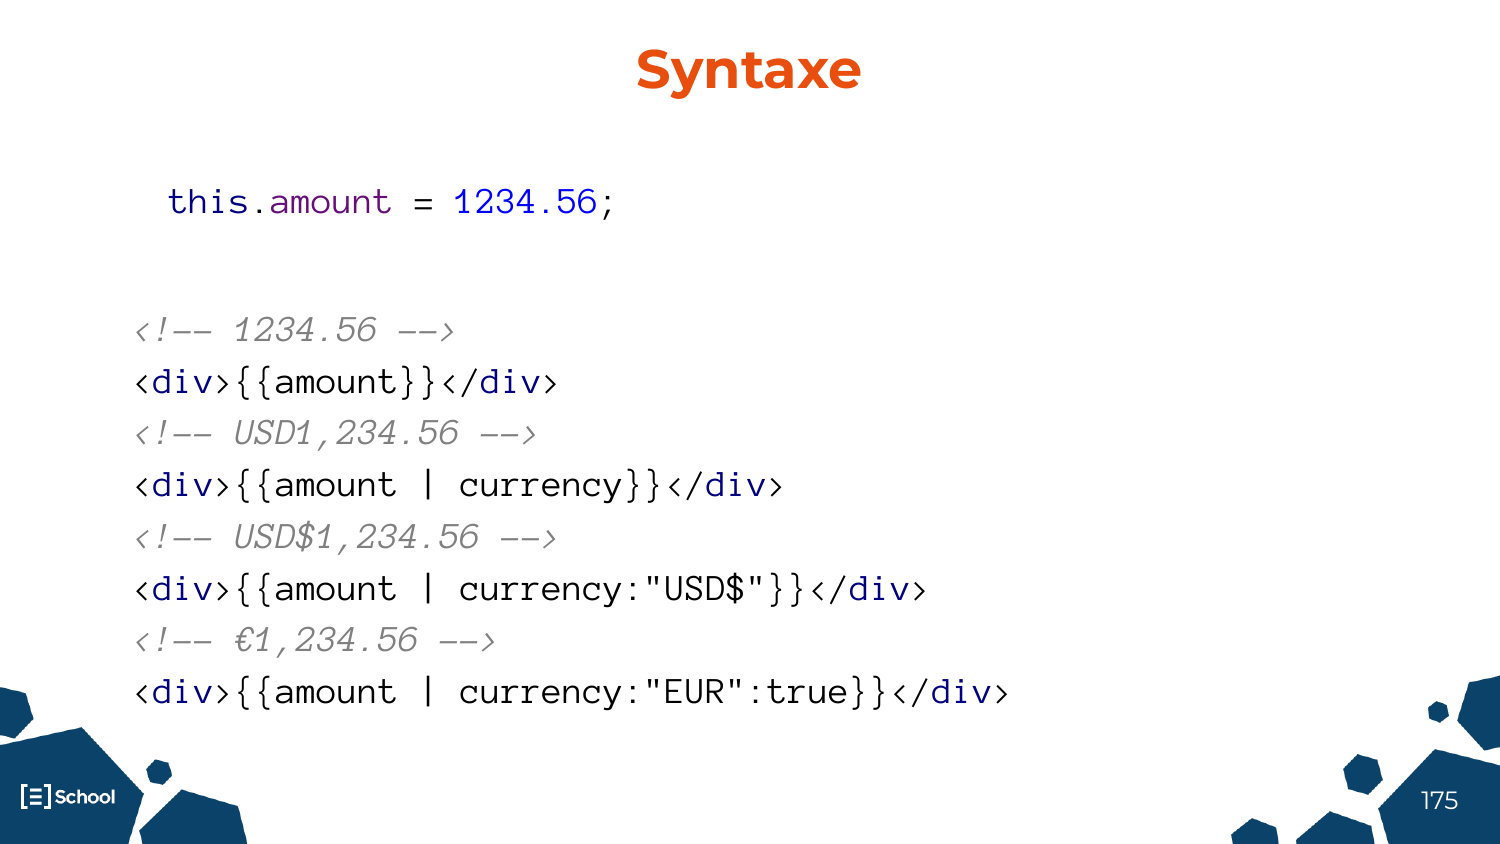

Syntaxe
this.amount = 1234.56;

<!-- 1234.56 -->
<div>{{amount}}</div>
<!-- USD1,234.56 -->
<div>{{amount | currency}}</div>
<!-- USD$1,234.56 -->
<div>{{amount | currency:"USD$"}}</div>
<!-- €1,234.56 -->
<div>{{amount | currency:"EUR":true}}</div>

175